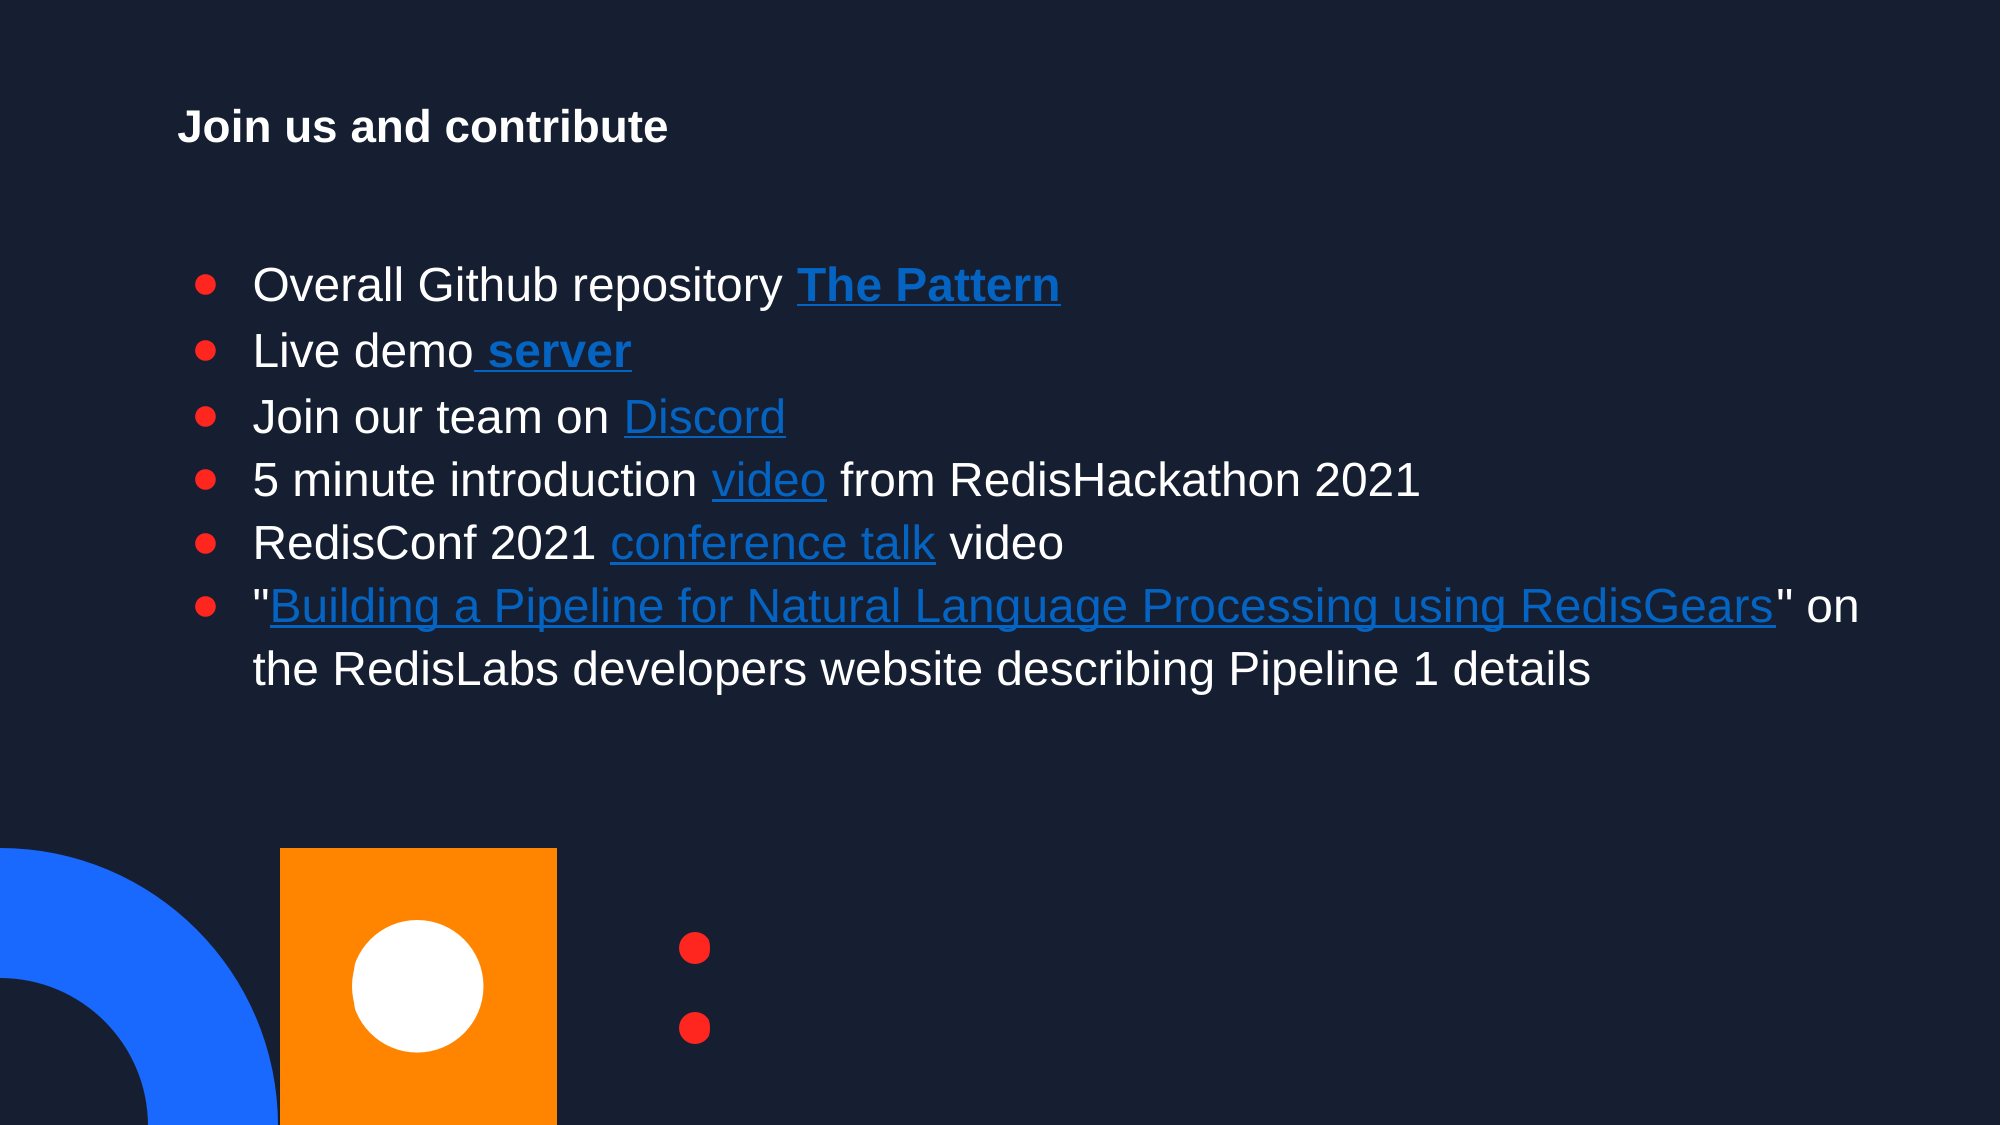

Join us and contribute
Overall Github repository The Pattern
Live demo server
Join our team on Discord
5 minute introduction video from RedisHackathon 2021
RedisConf 2021 conference talk video
"Building a Pipeline for Natural Language Processing using RedisGears" on the RedisLabs developers website describing Pipeline 1 details